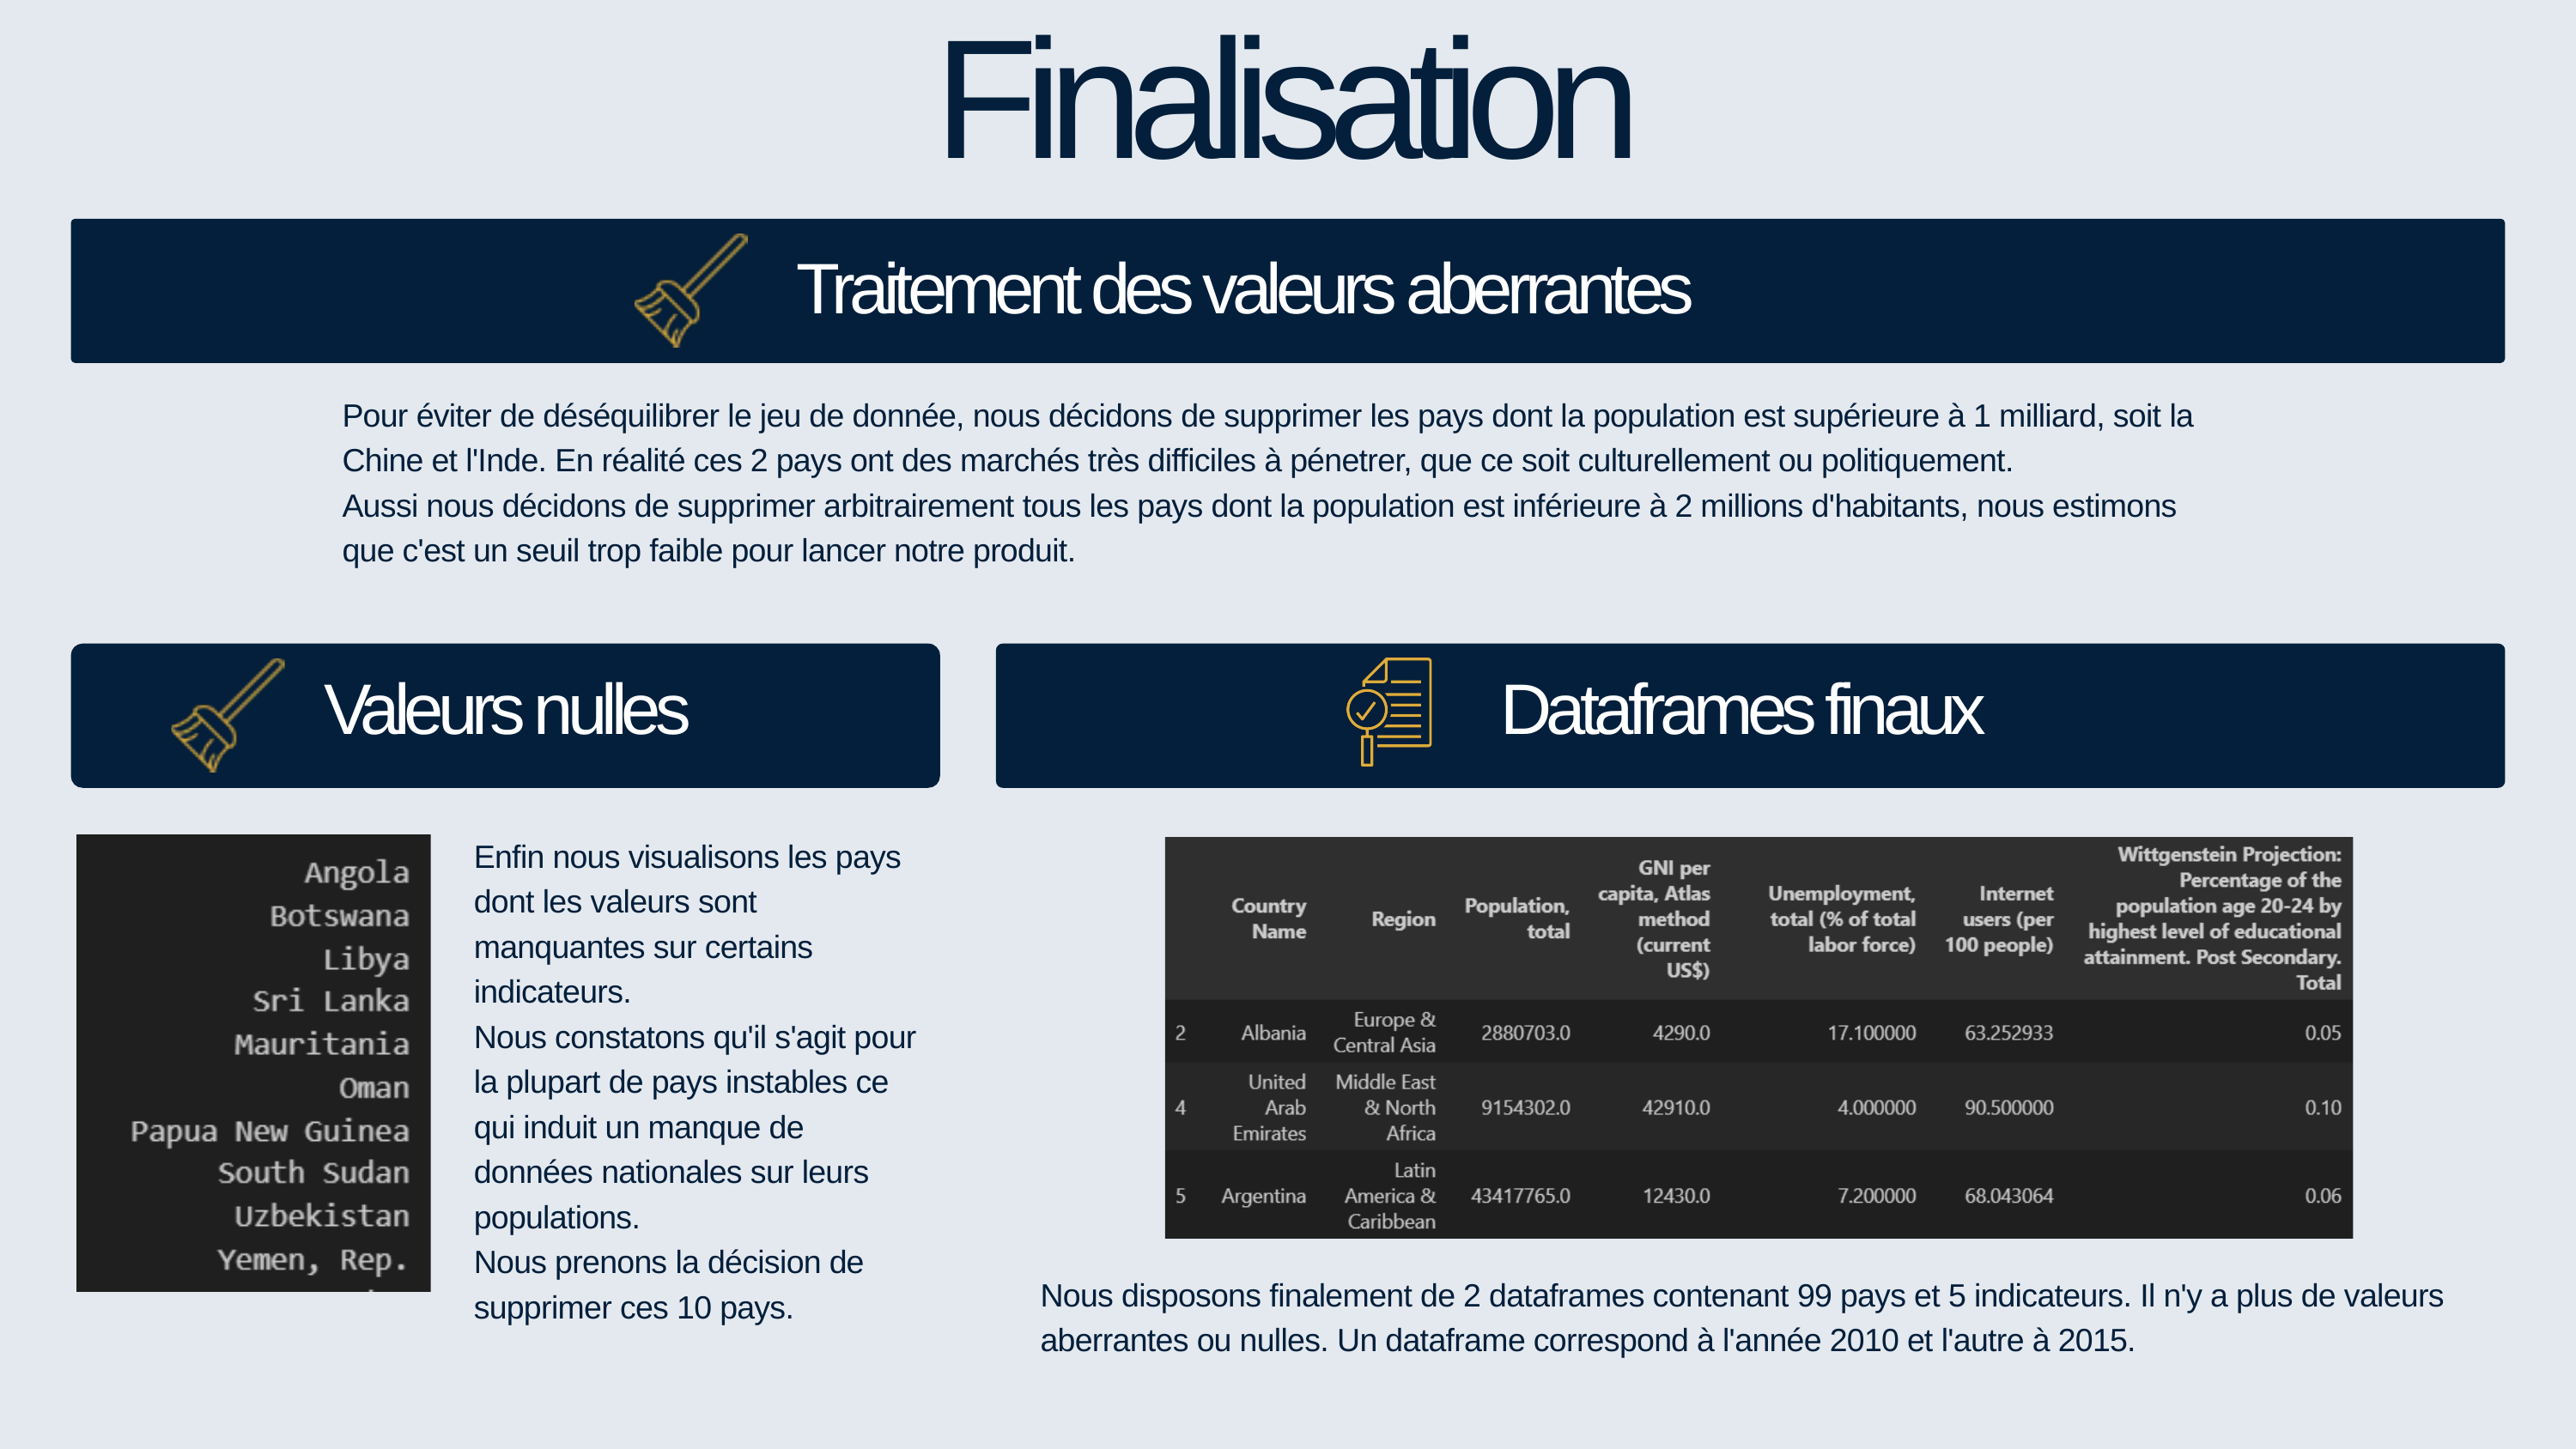

Finalisation

Traitement des valeurs aberrantes
Pour éviter de déséquilibrer le jeu de donnée, nous décidons de supprimer les pays dont la population est supérieure à 1 milliard, soit la Chine et l'Inde. En réalité ces 2 pays ont des marchés très difficiles à pénetrer, que ce soit culturellement ou politiquement.
Aussi nous décidons de supprimer arbitrairement tous les pays dont la population est inférieure à 2 millions d'habitants, nous estimons que c'est un seuil trop faible pour lancer notre produit.

 Valeurs nulles
Dataframes finaux
Enfin nous visualisons les pays dont les valeurs sont manquantes sur certains indicateurs.
Nous constatons qu'il s'agit pour la plupart de pays instables ce qui induit un manque de données nationales sur leurs populations.
Nous prenons la décision de supprimer ces 10 pays.

Nous disposons finalement de 2 dataframes contenant 99 pays et 5 indicateurs. Il n'y a plus de valeurs aberrantes ou nulles. Un dataframe correspond à l'année 2010 et l'autre à 2015.